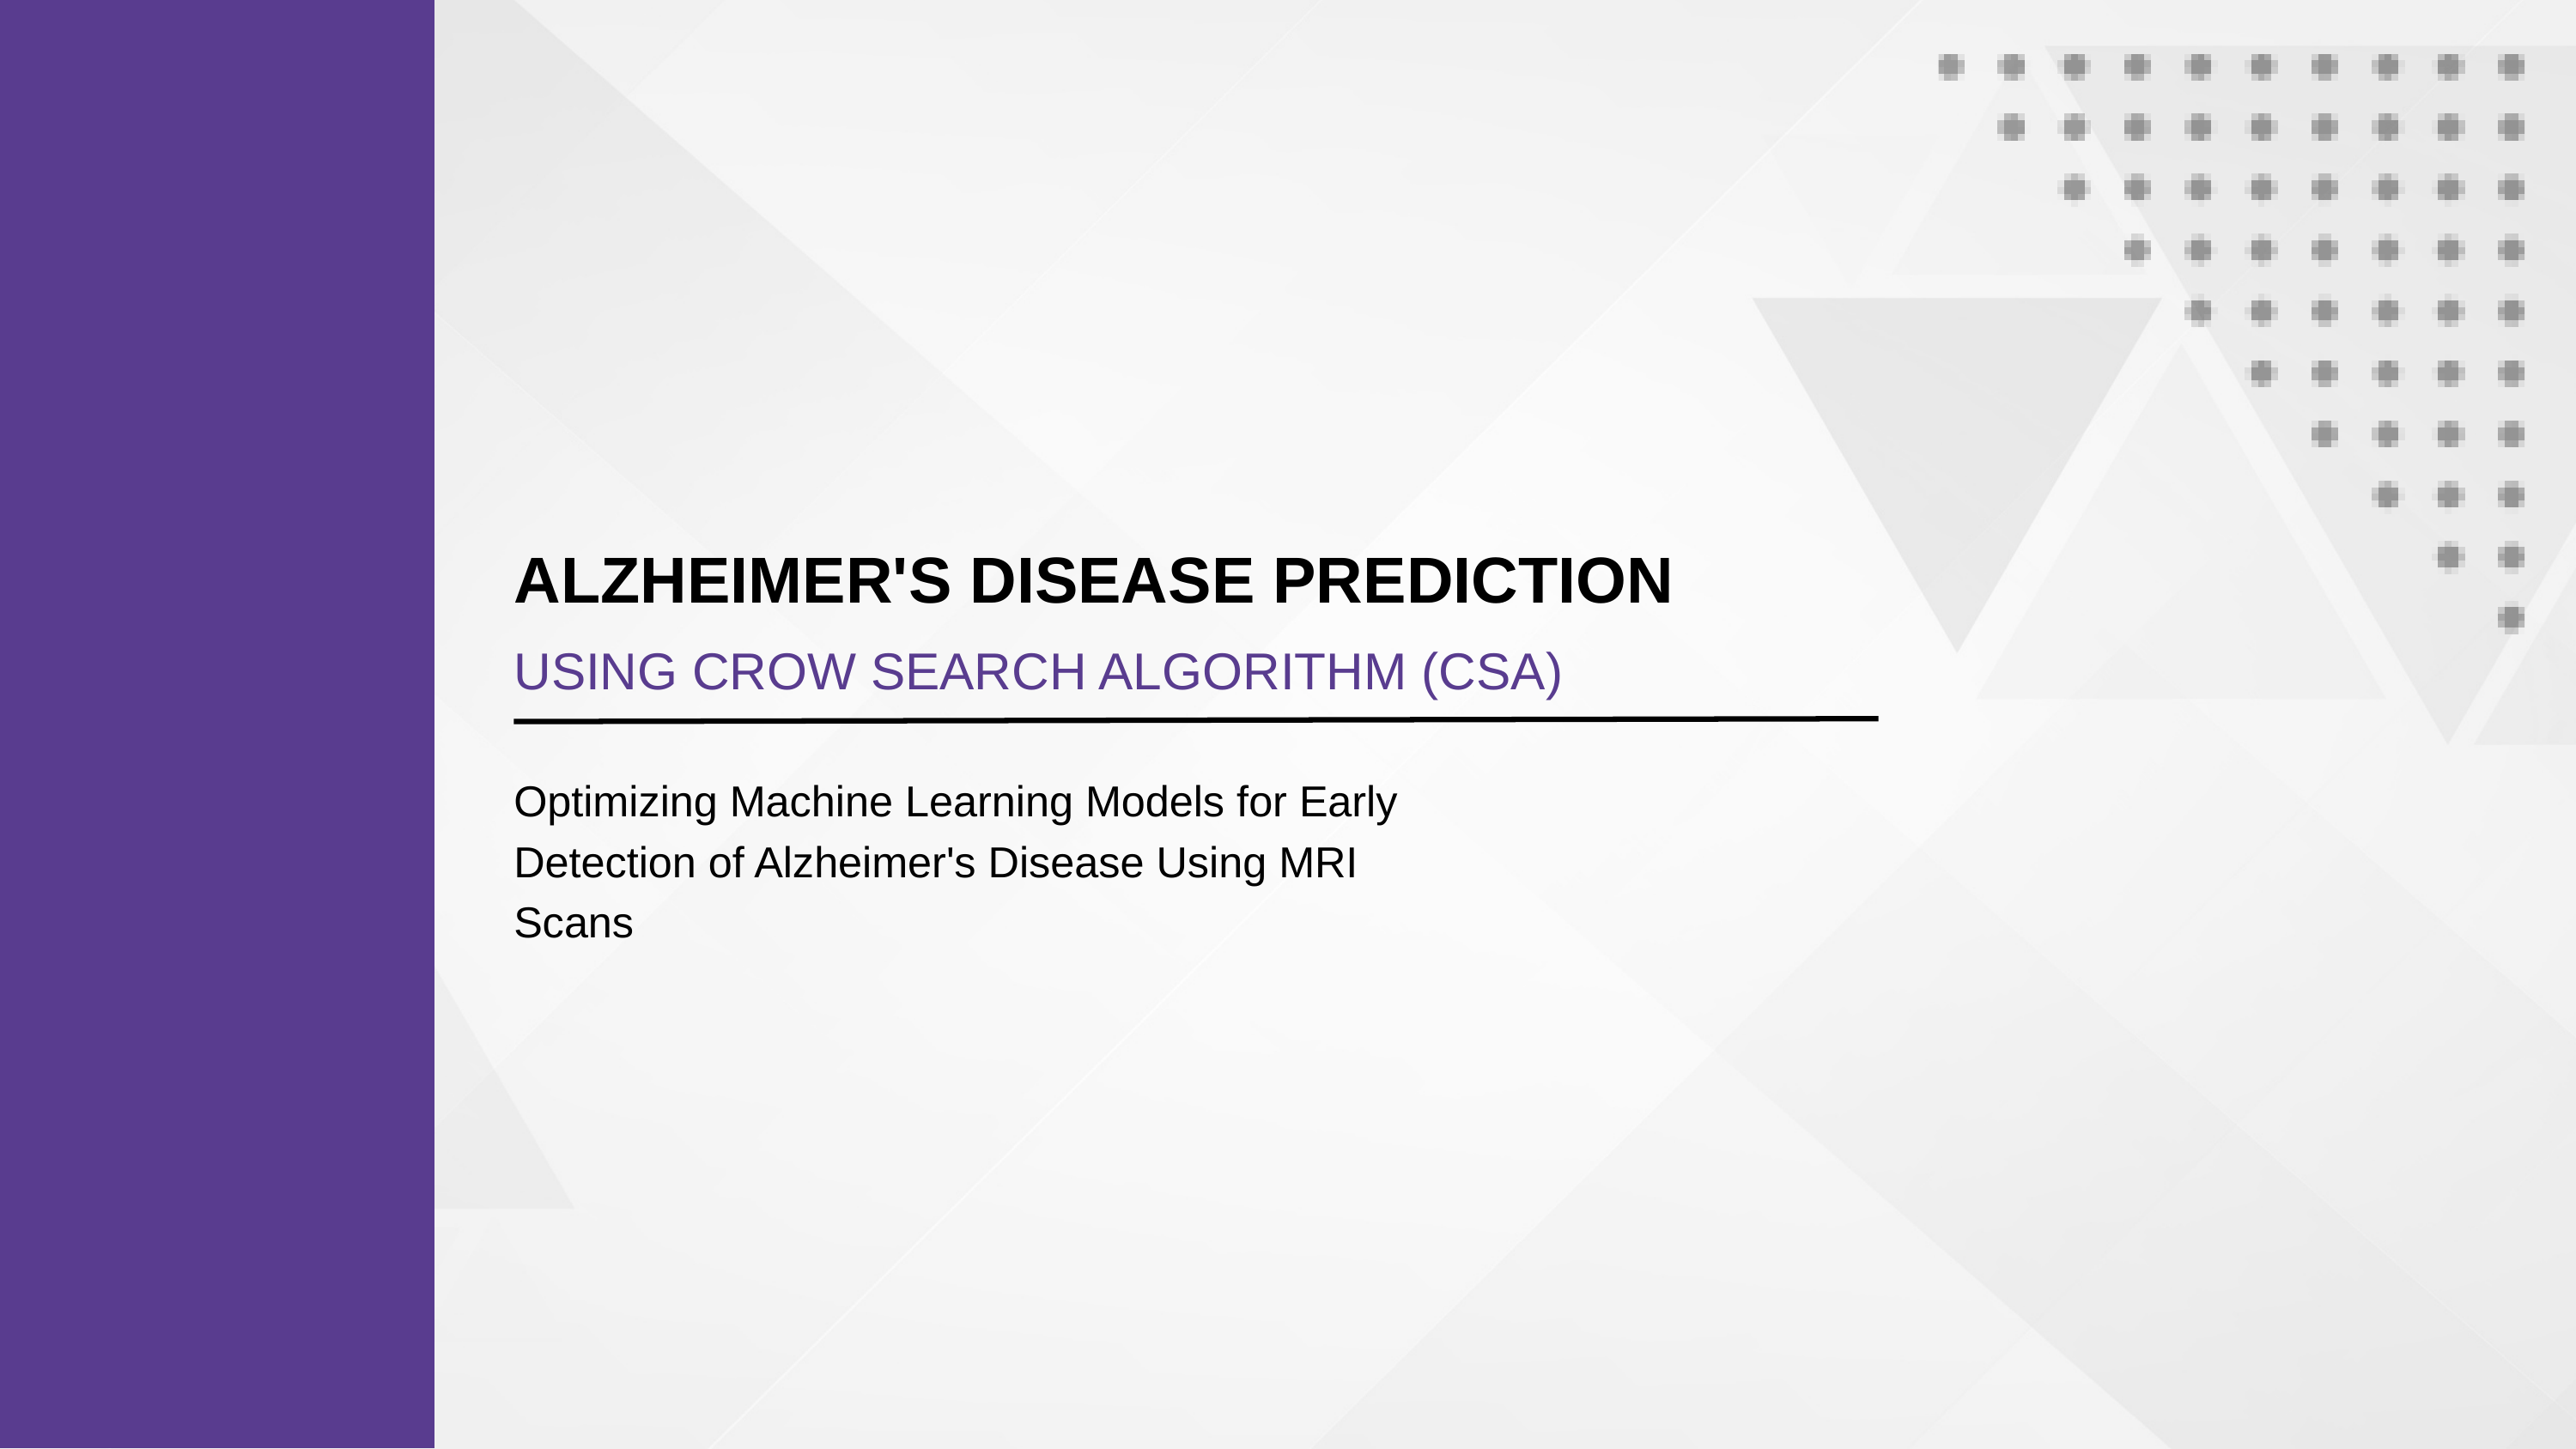

ALZHEIMER'S DISEASE PREDICTION
USING CROW SEARCH ALGORITHM (CSA)

Optimizing Machine Learning Models for Early Detection of Alzheimer's Disease Using MRI Scans